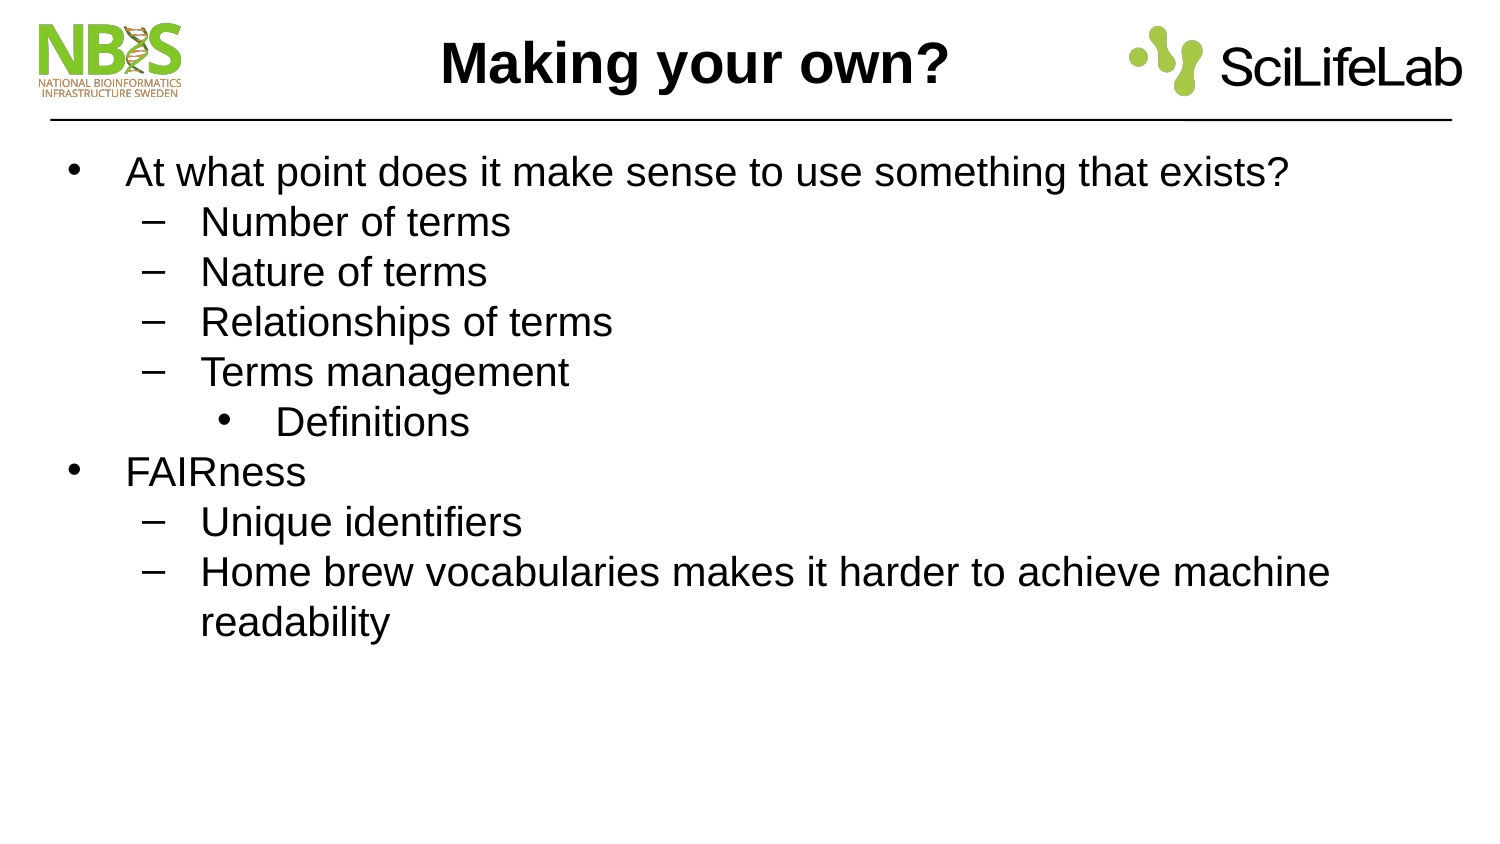

# Making your own?
At what point does it make sense to use something that exists?
Number of terms
Nature of terms
Relationships of terms
Terms management
Definitions
FAIRness
Unique identifiers
Home brew vocabularies makes it harder to achieve machine readability